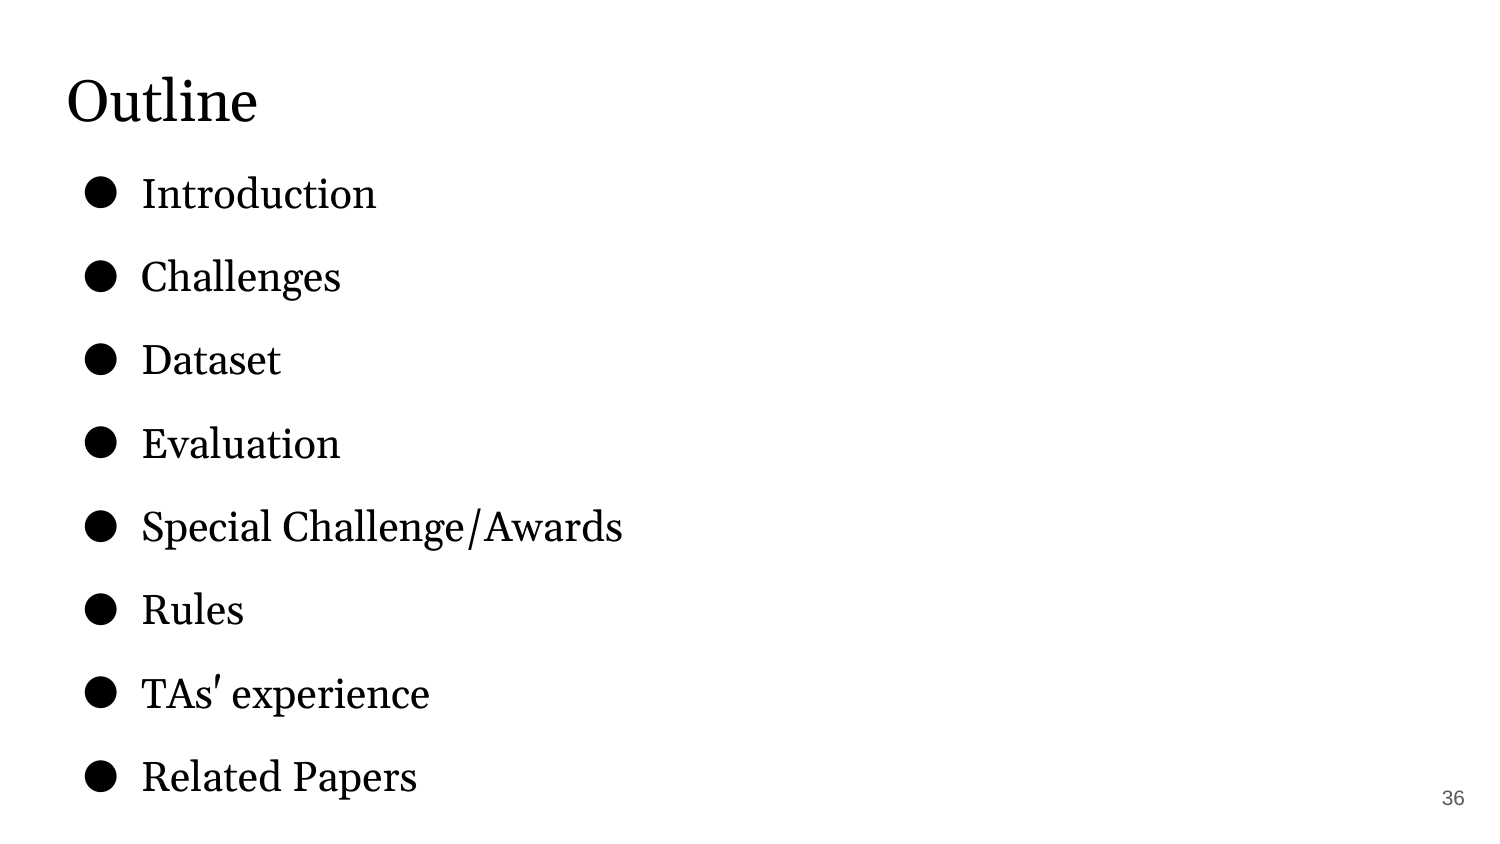

# Outline
Introduction
Challenges
Dataset
Evaluation
Special Challenge/Awards
Rules
TAs' experience
Related Papers
36